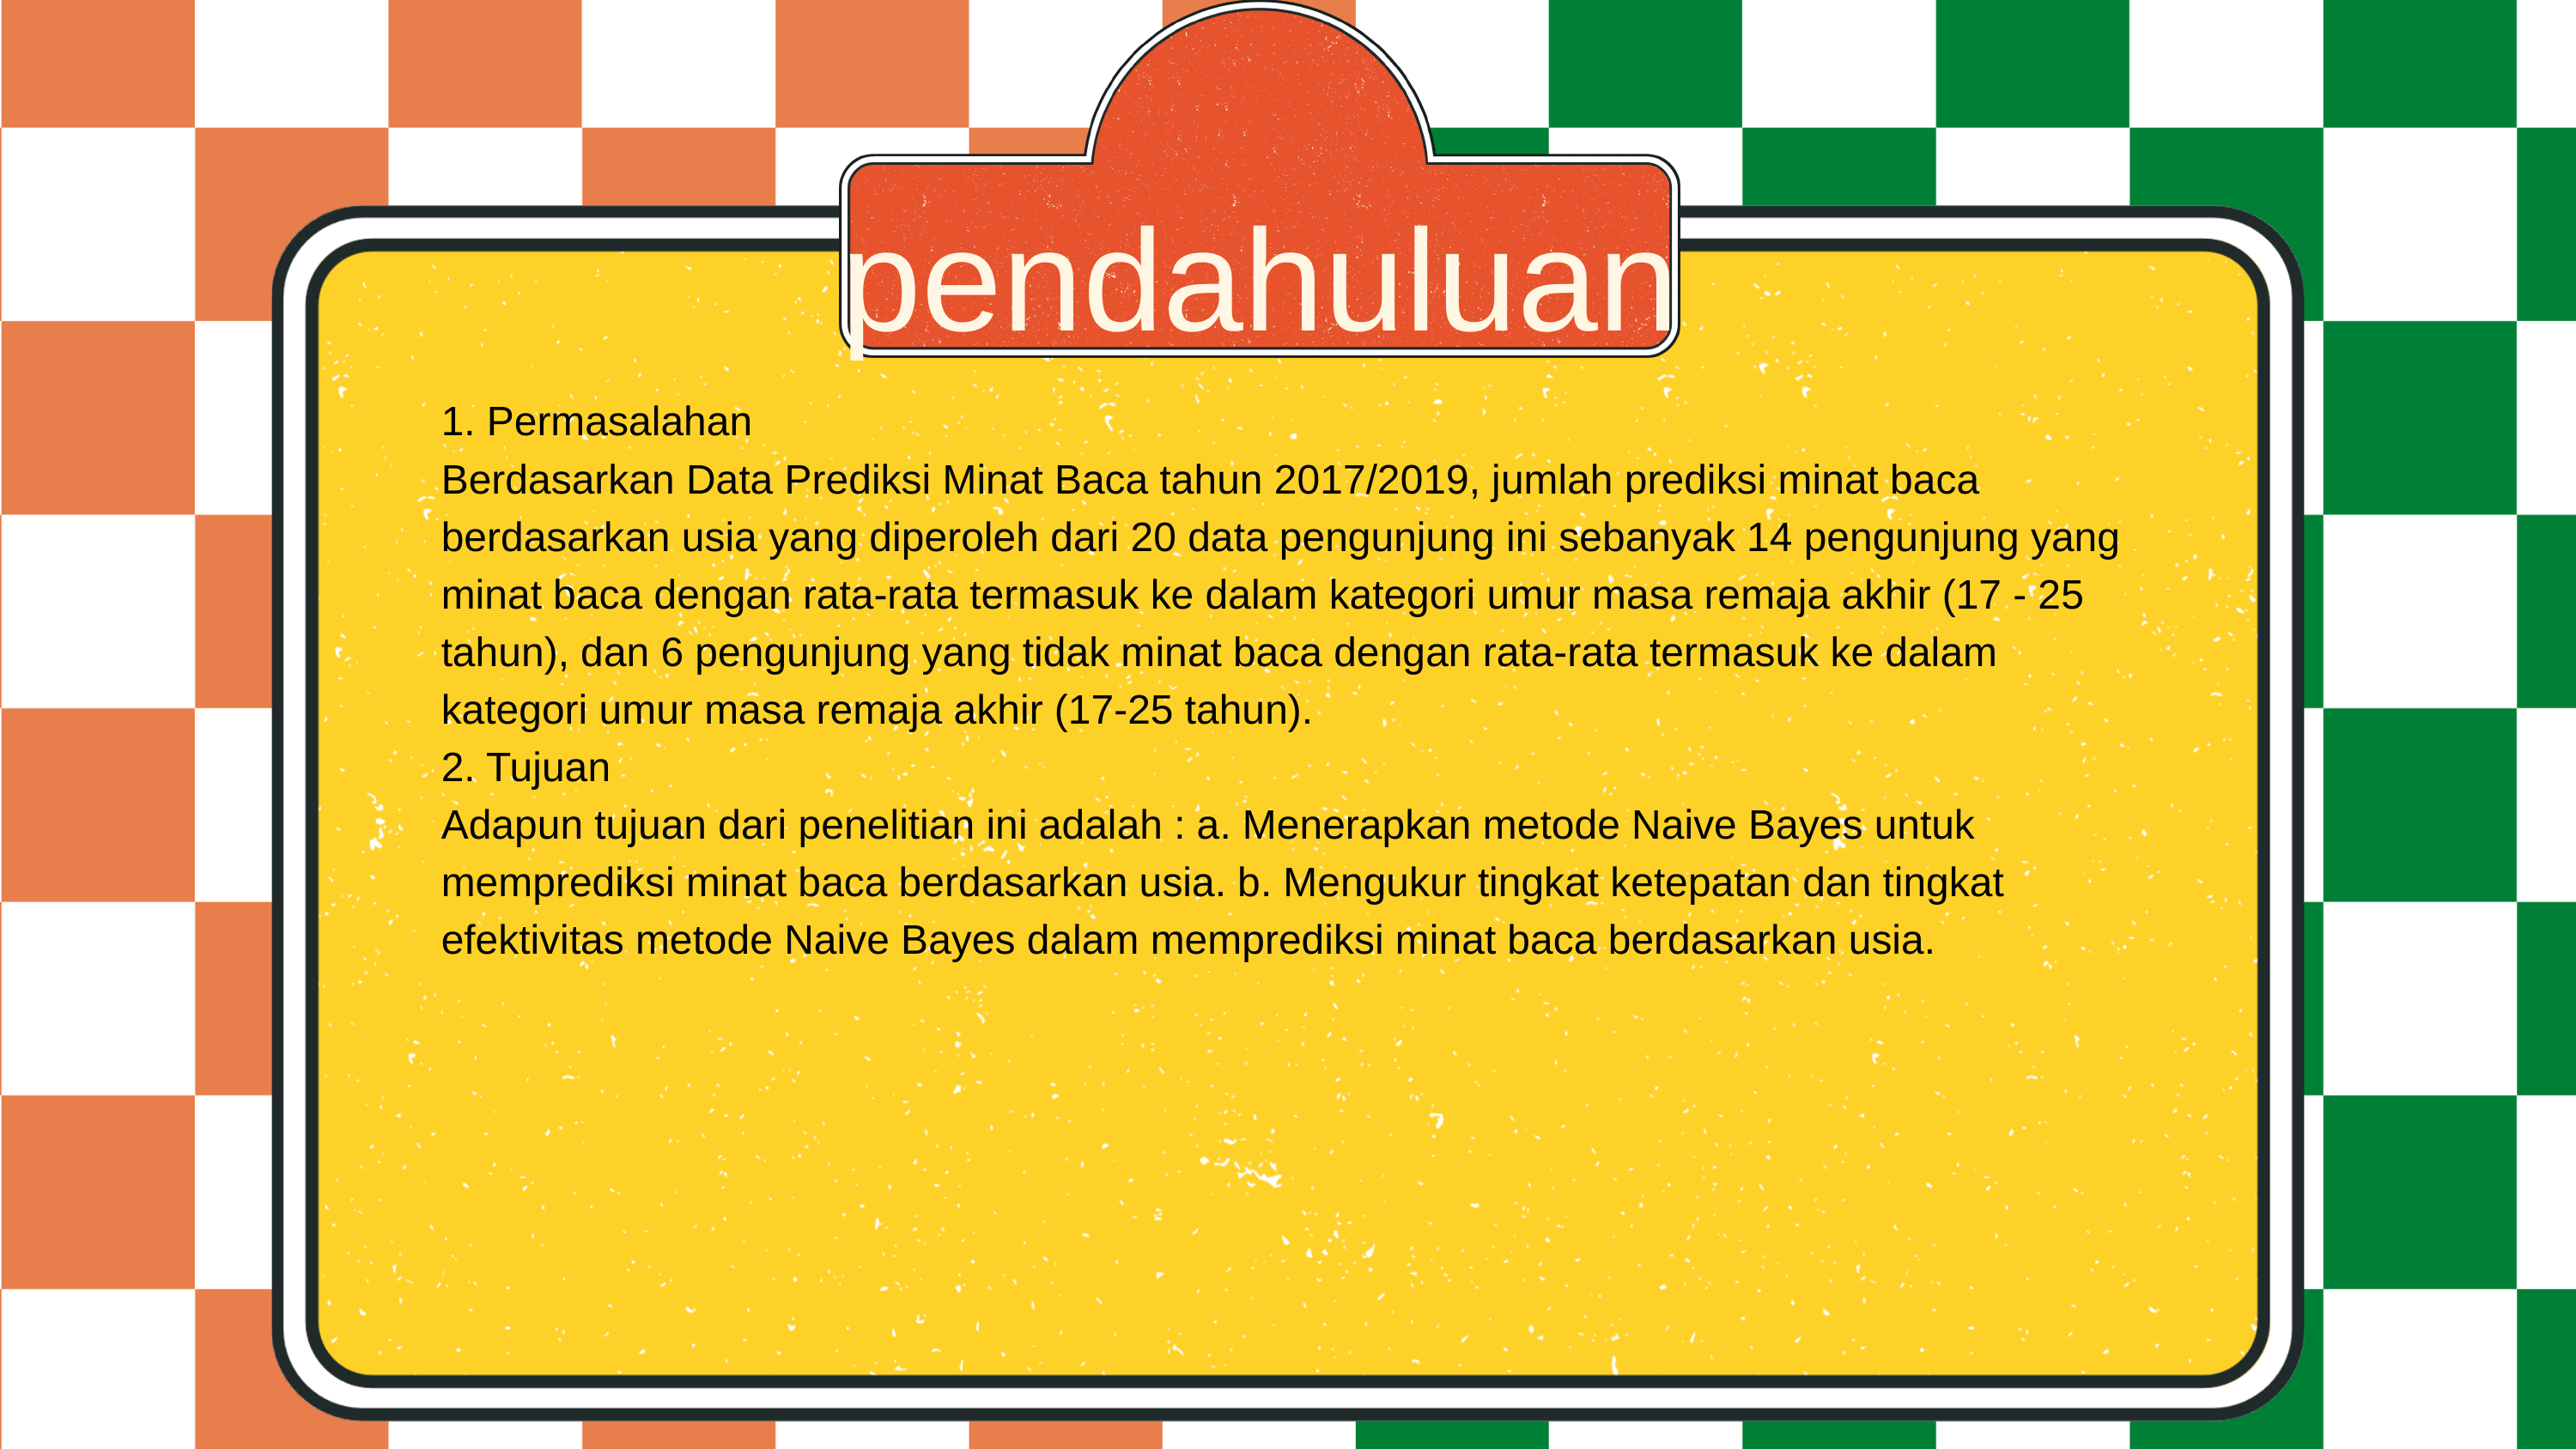

pendahuluan

1. Permasalahan
Berdasarkan Data Prediksi Minat Baca tahun 2017/2019, jumlah prediksi minat baca berdasarkan usia yang diperoleh dari 20 data pengunjung ini sebanyak 14 pengunjung yang minat baca dengan rata-rata termasuk ke dalam kategori umur masa remaja akhir (17 - 25 tahun), dan 6 pengunjung yang tidak minat baca dengan rata-rata termasuk ke dalam kategori umur masa remaja akhir (17-25 tahun).
2. Tujuan
Adapun tujuan dari penelitian ini adalah : a. Menerapkan metode Naive Bayes untuk memprediksi minat baca berdasarkan usia. b. Mengukur tingkat ketepatan dan tingkat efektivitas metode Naive Bayes dalam memprediksi minat baca berdasarkan usia.